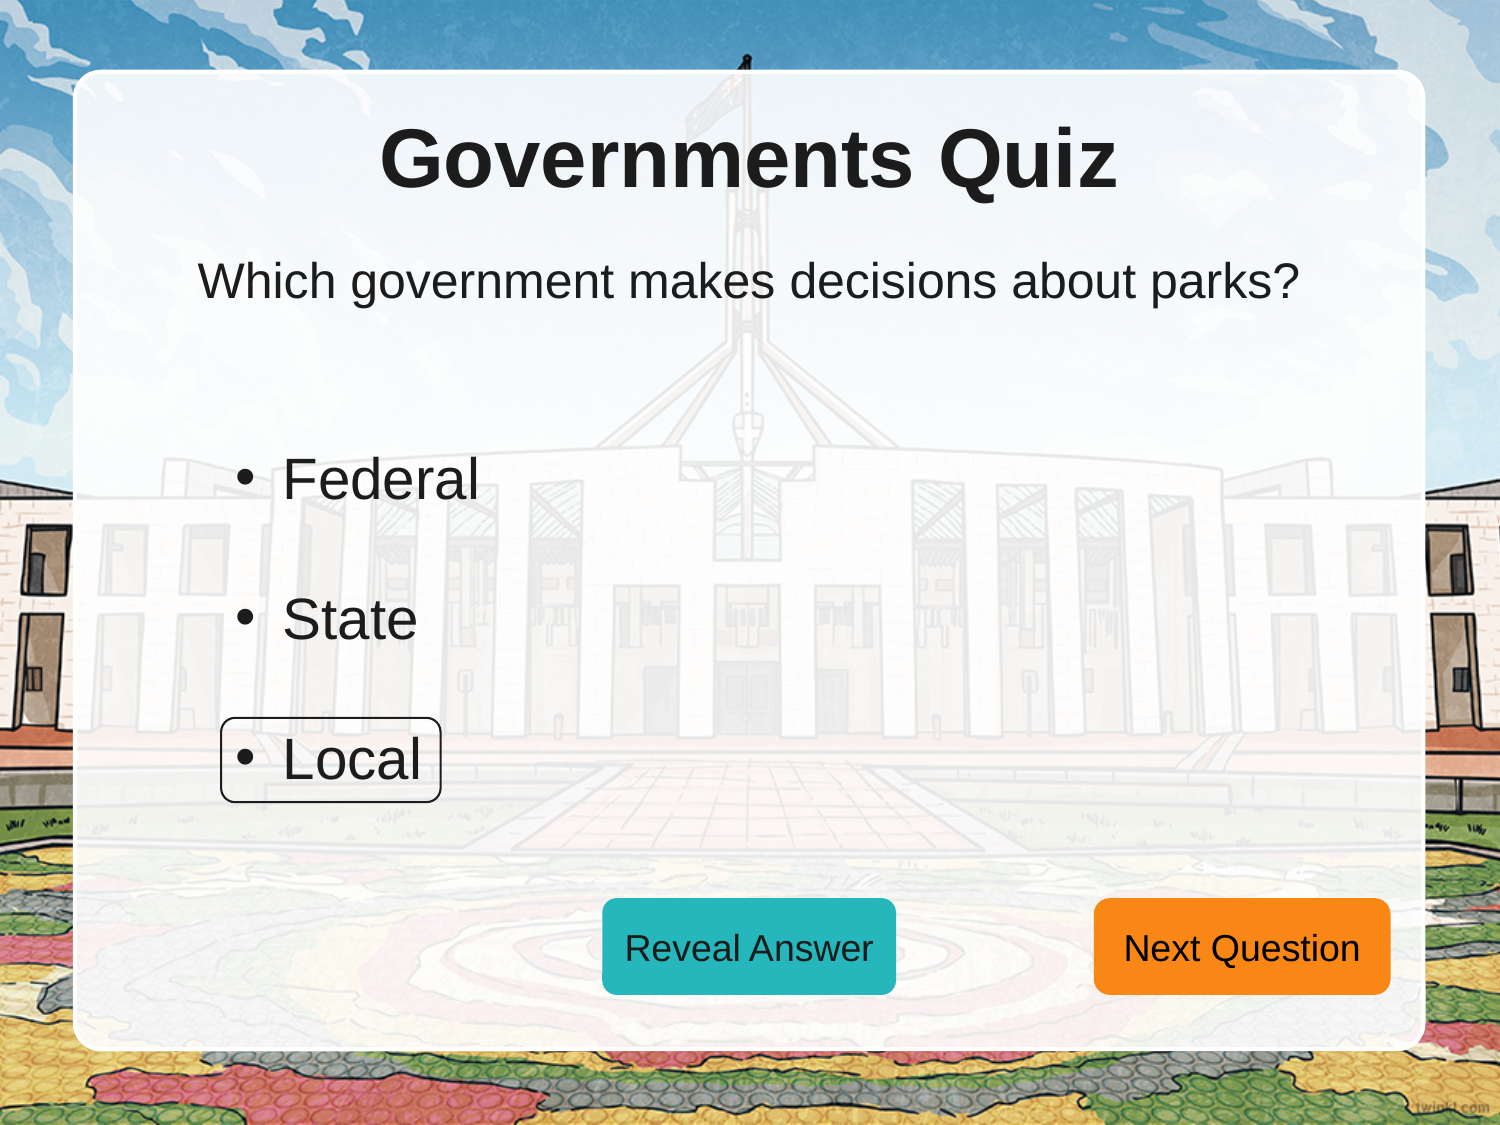

# Governments Quiz
Which government makes decisions about parks?
Federal

State

Local

Reveal Answer
Next Question